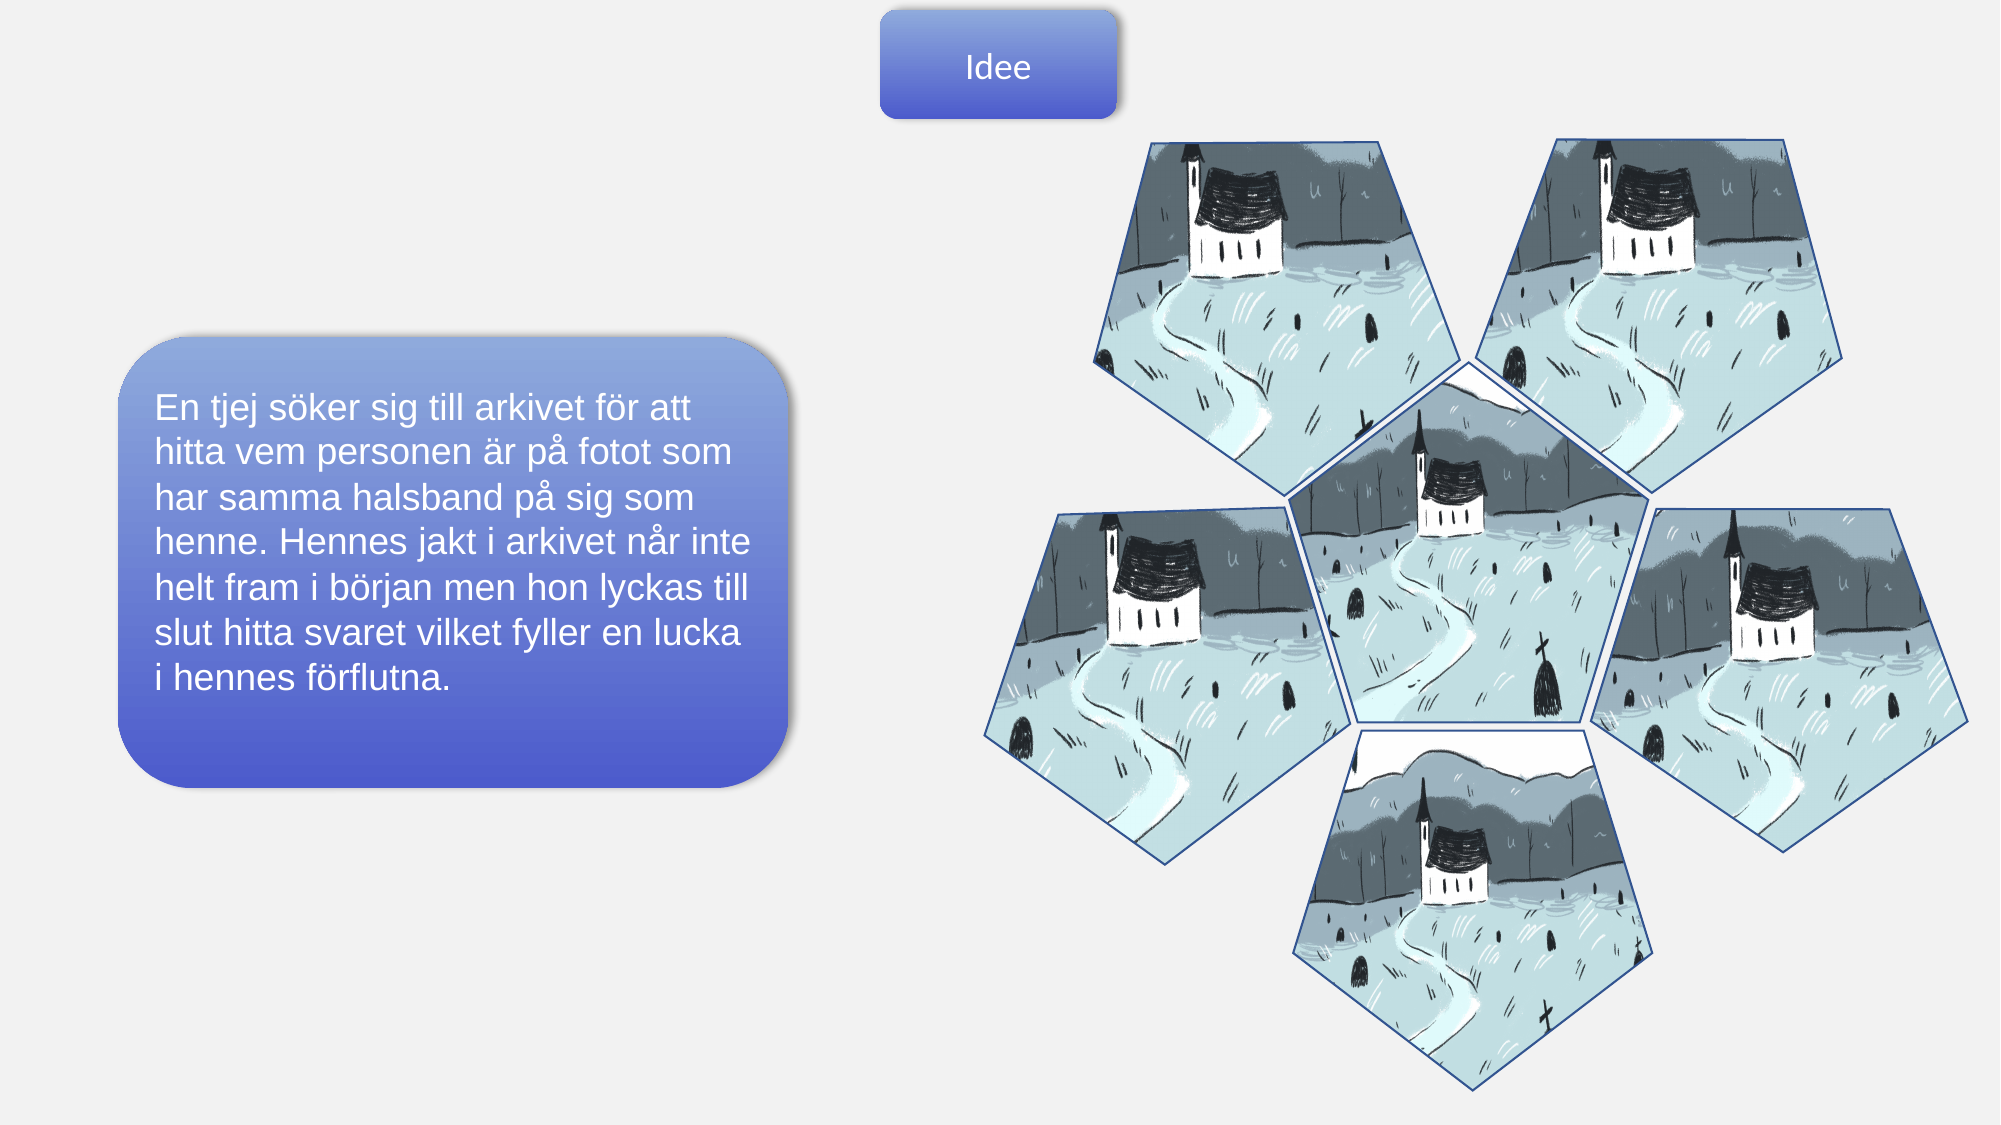

Idee

En tjej söker sig till arkivet för att hitta vem personen är på fotot som har samma halsband på sig som henne. Hennes jakt i arkivet når inte helt fram i början men hon lyckas till slut hitta svaret vilket fyller en lucka i hennes förflutna.